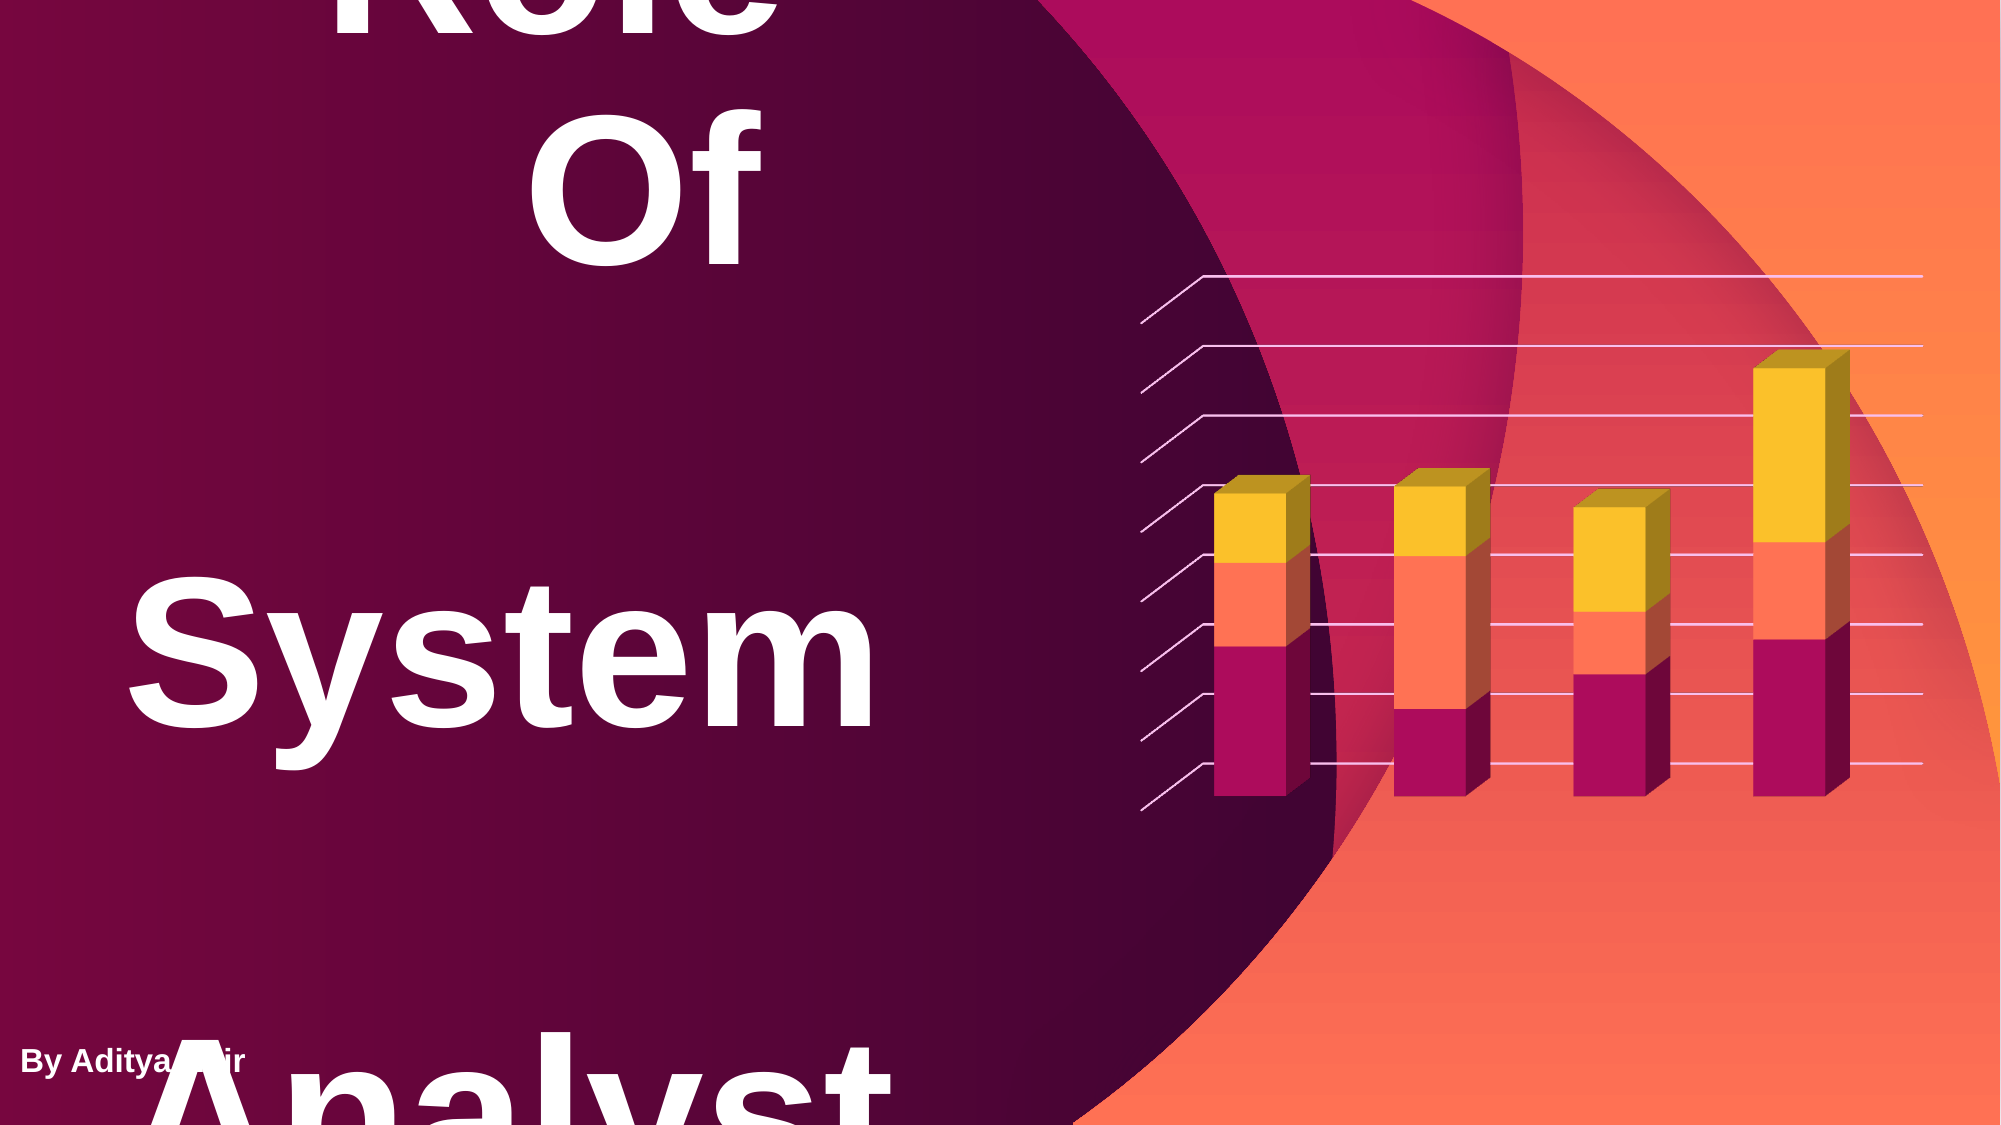

# Role
Of
 System
   Analyst

By Aditya Nair